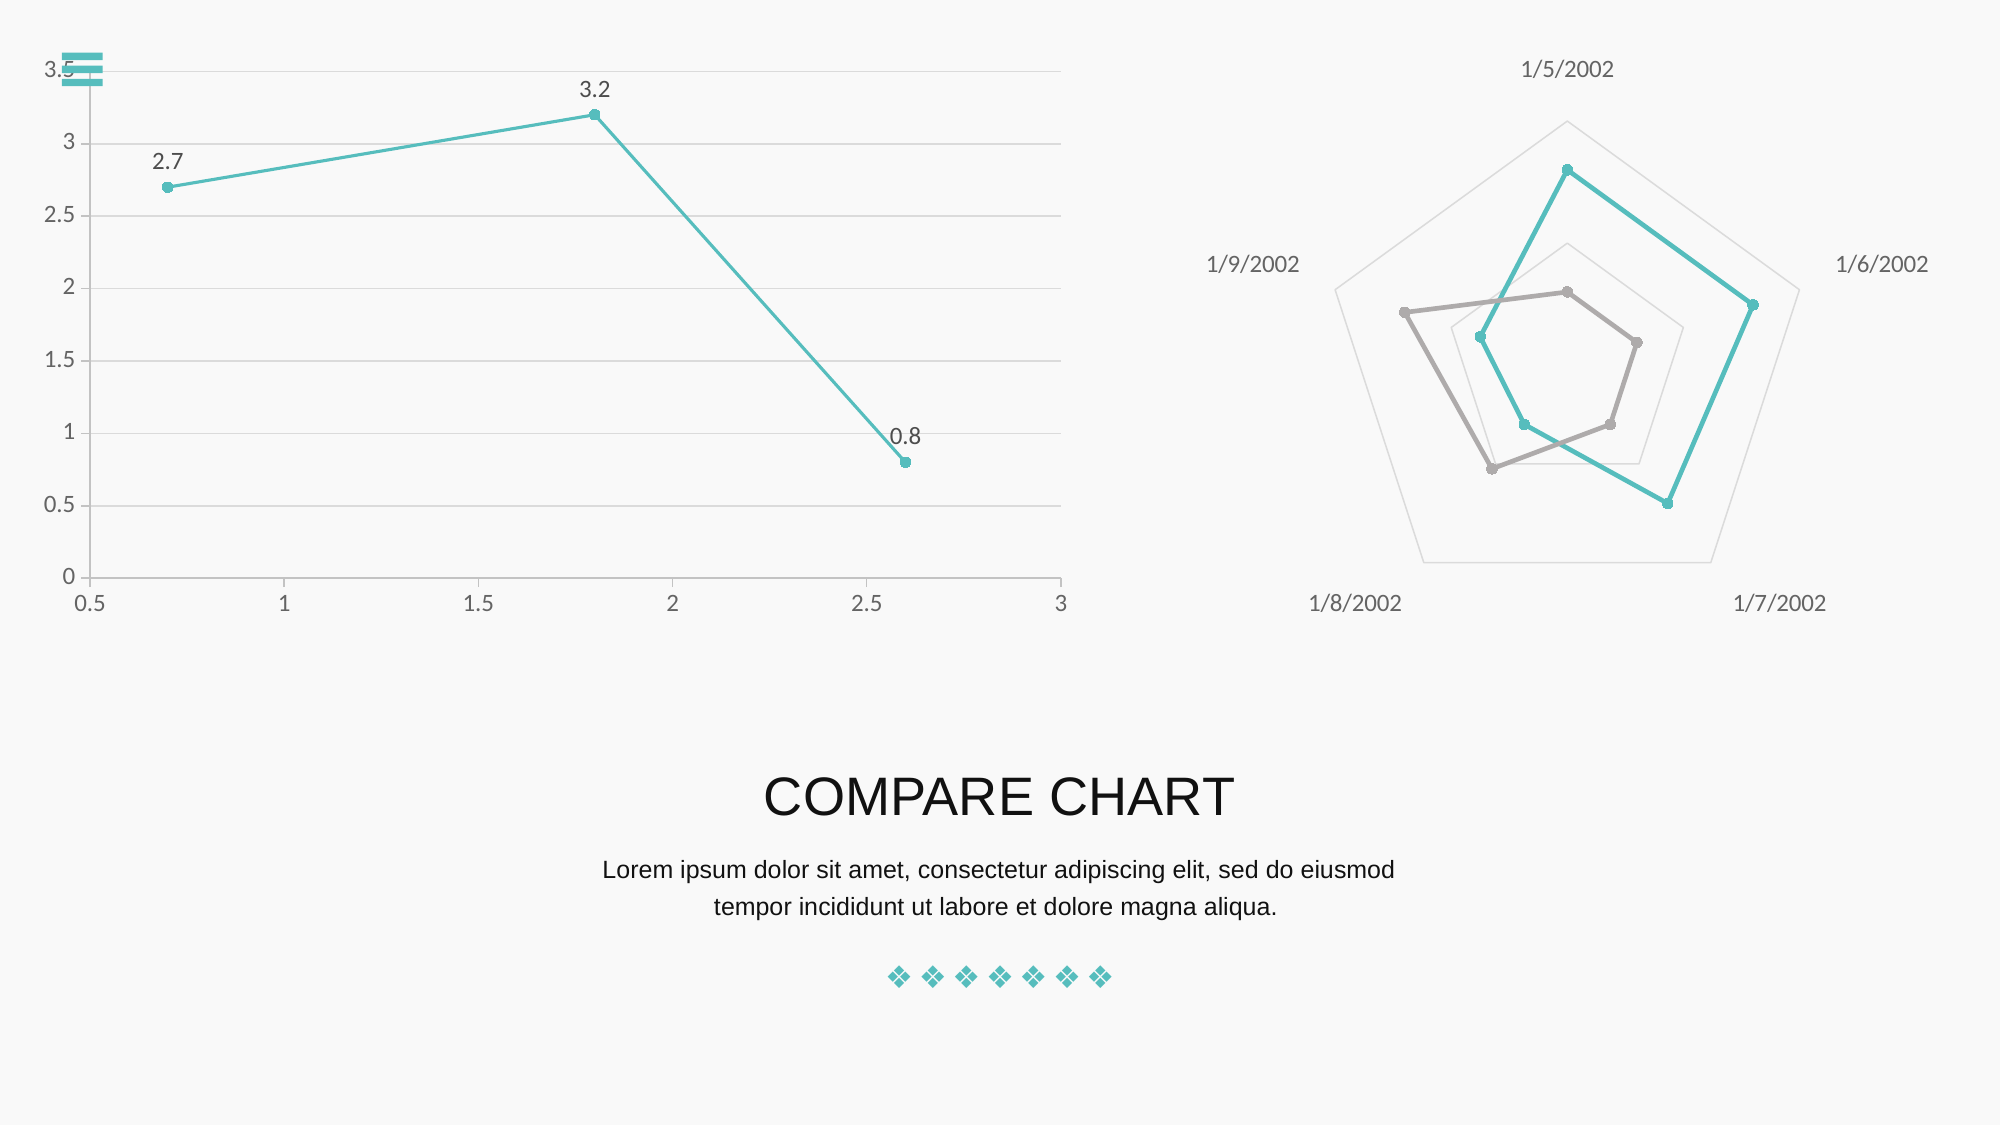

### Chart

| Category | Series 1 | Series 2 |
|---|---|---|
| 37377 | 32.0 | 12.0 |
| 37408 | 32.0 | 12.0 |
| 37438 | 28.0 | 12.0 |
| 37469 | 12.0 | 21.0 |
| 37500 | 15.0 | 28.0 |

### Chart

| Category | Y-Values |
|---|---|

COMPARE CHART
Lorem ipsum dolor sit amet, consectetur adipiscing elit, sed do eiusmod tempor incididunt ut labore et dolore magna aliqua.
❖
❖
❖
❖
❖
❖
❖